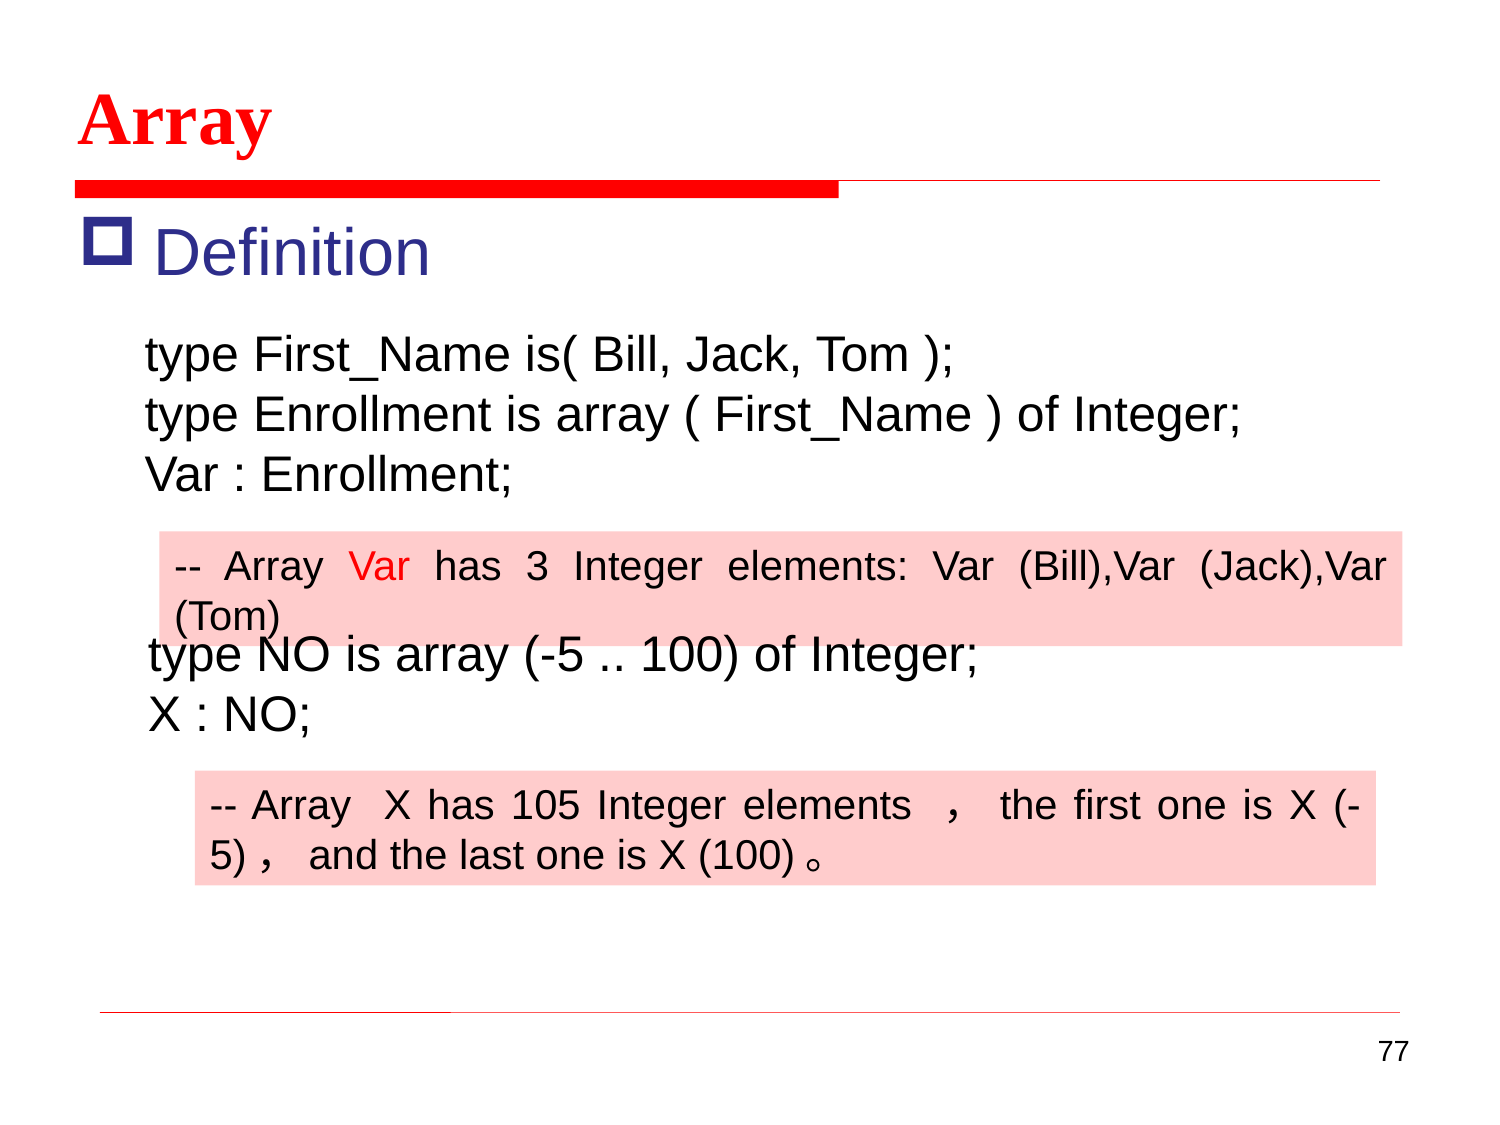

Array
Definition
type First_Name is( Bill, Jack, Tom );
type Enrollment is array ( First_Name ) of Integer;
Var : Enrollment;
-- Array Var has 3 Integer elements: Var (Bill),Var (Jack),Var (Tom)
type NO is array (-5 .. 100) of Integer;
X : NO;
-- Array  X has 105 Integer elements ，the first one is X (-5)，and the last one is X (100)。
77